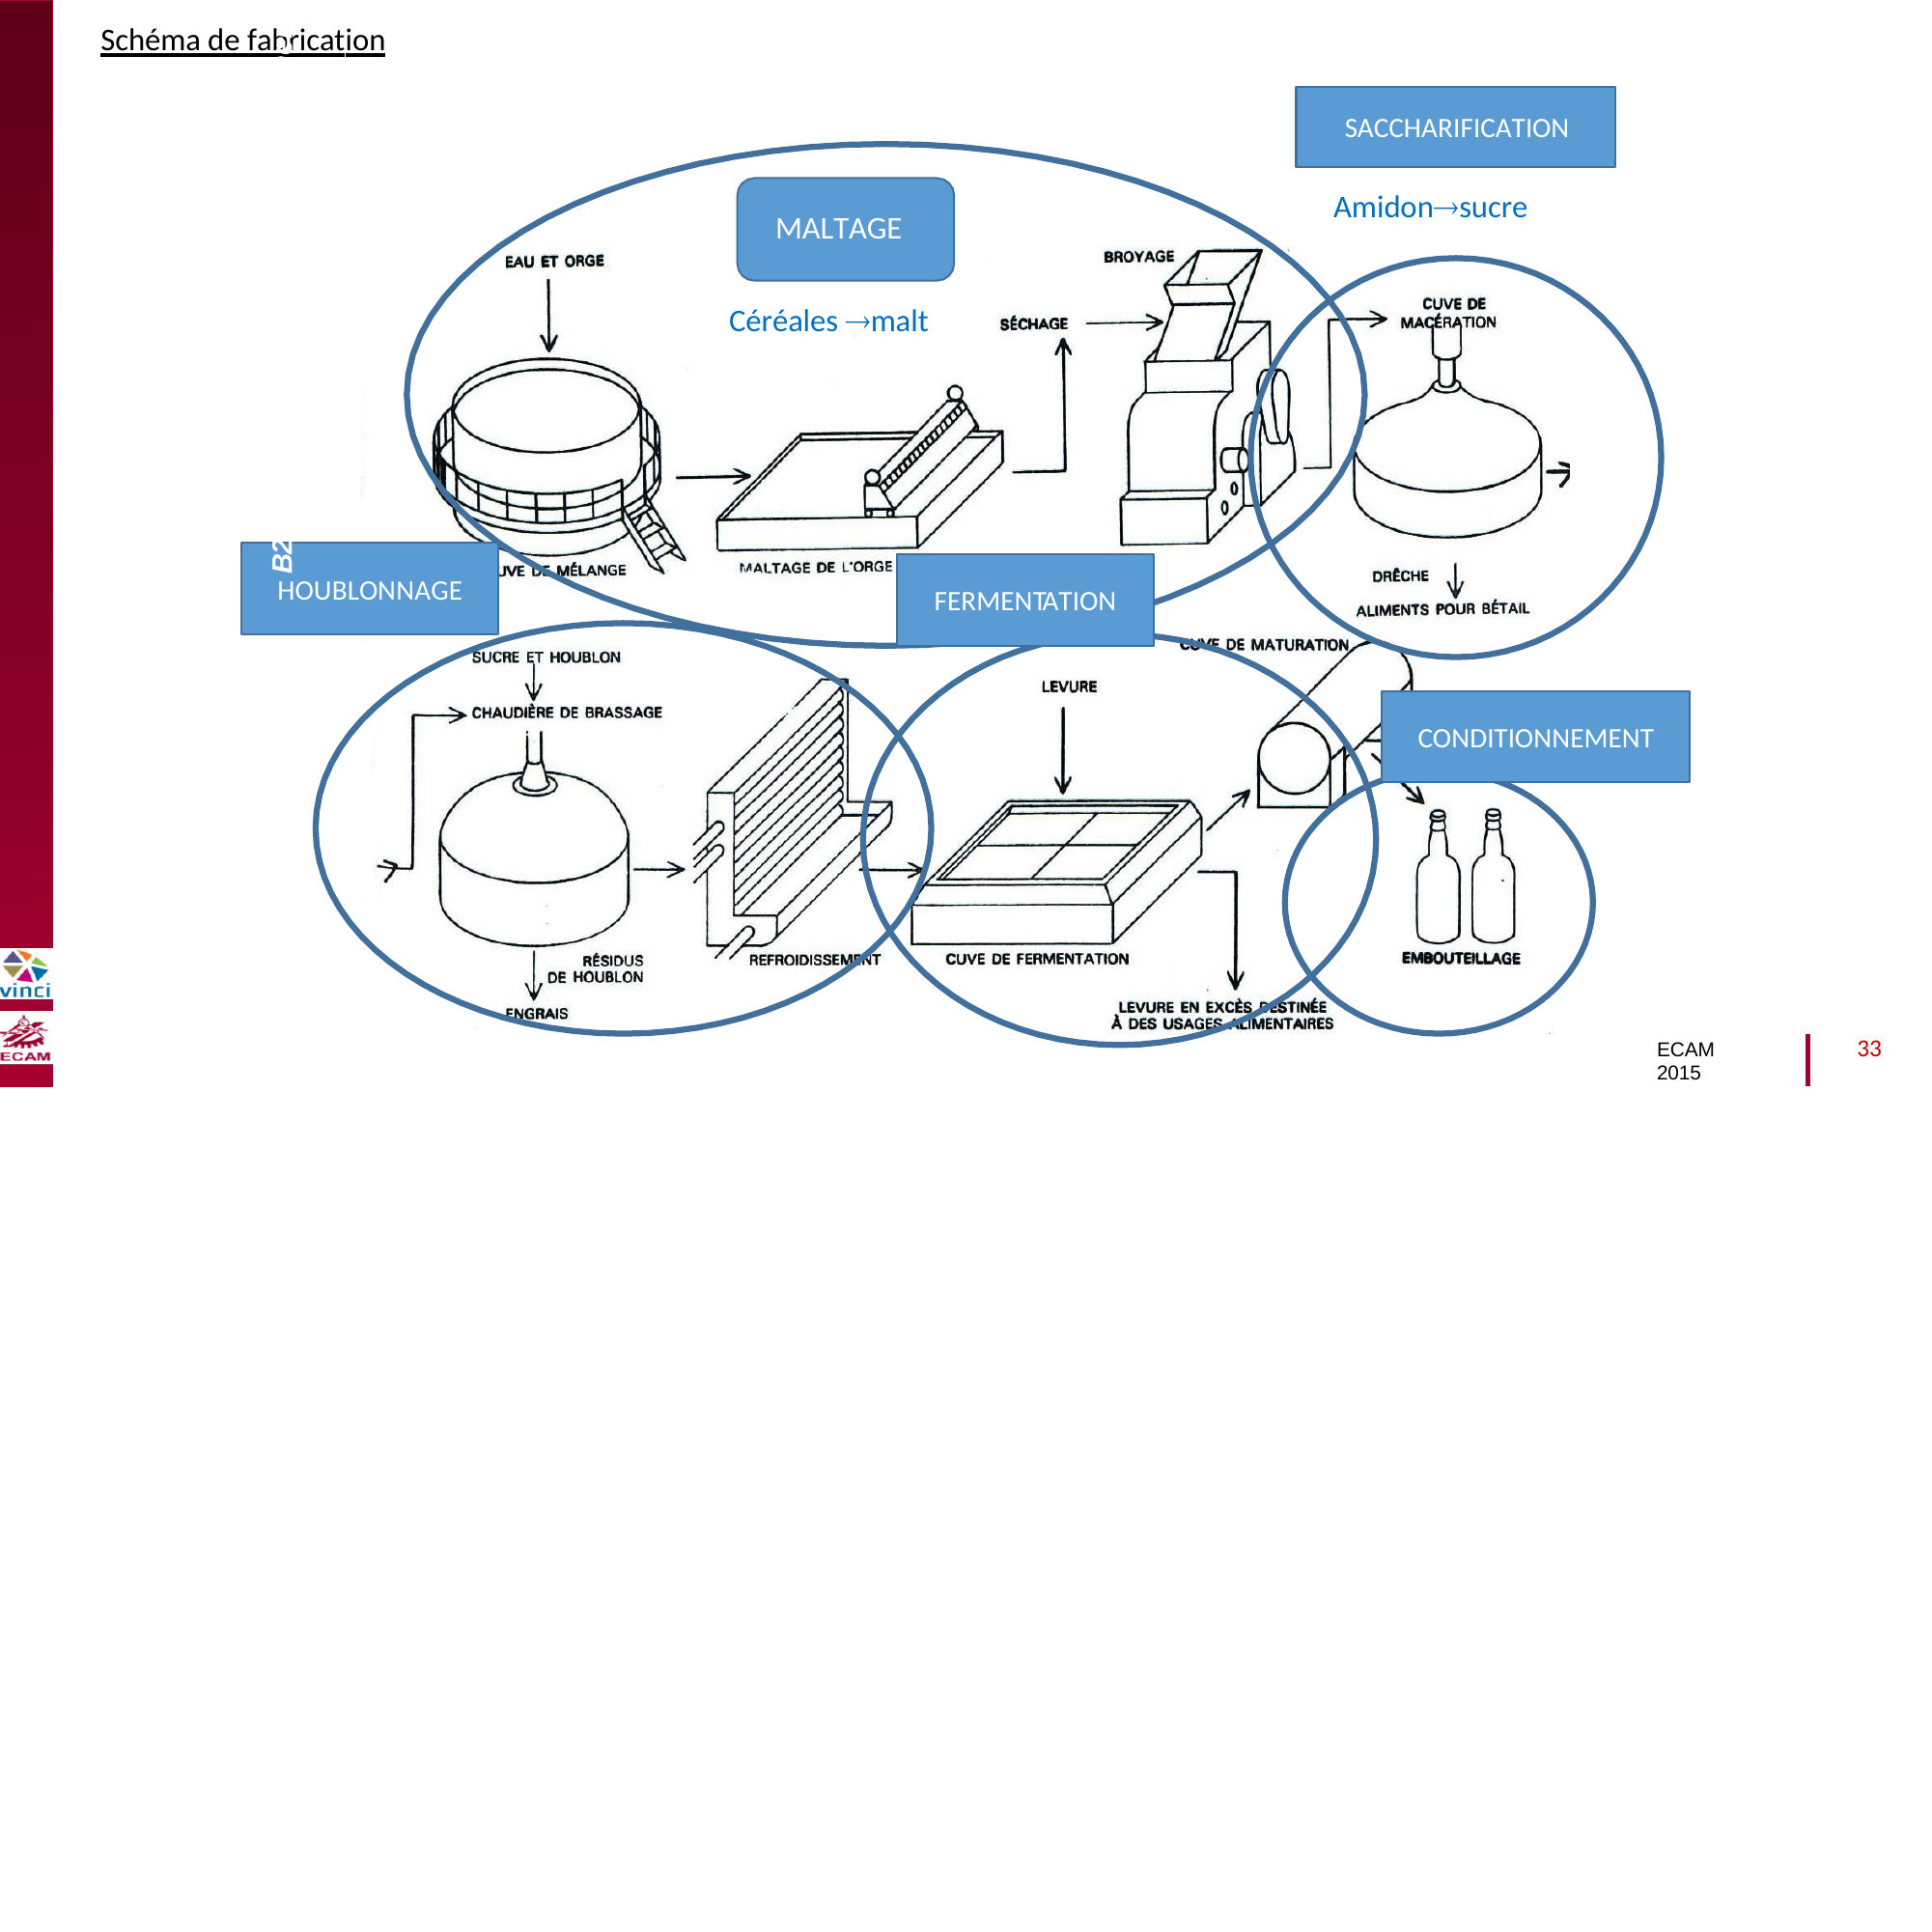

Schéma de fabrication

SACCHARIFICATION

Amidon→sucre
MALTAGE

B2040-Chimie du vivant et environnement
Céréales →malt

HOUBLONNAGE

FERMENTATION

CONDITIONNEMENT

33
ECAM 2015